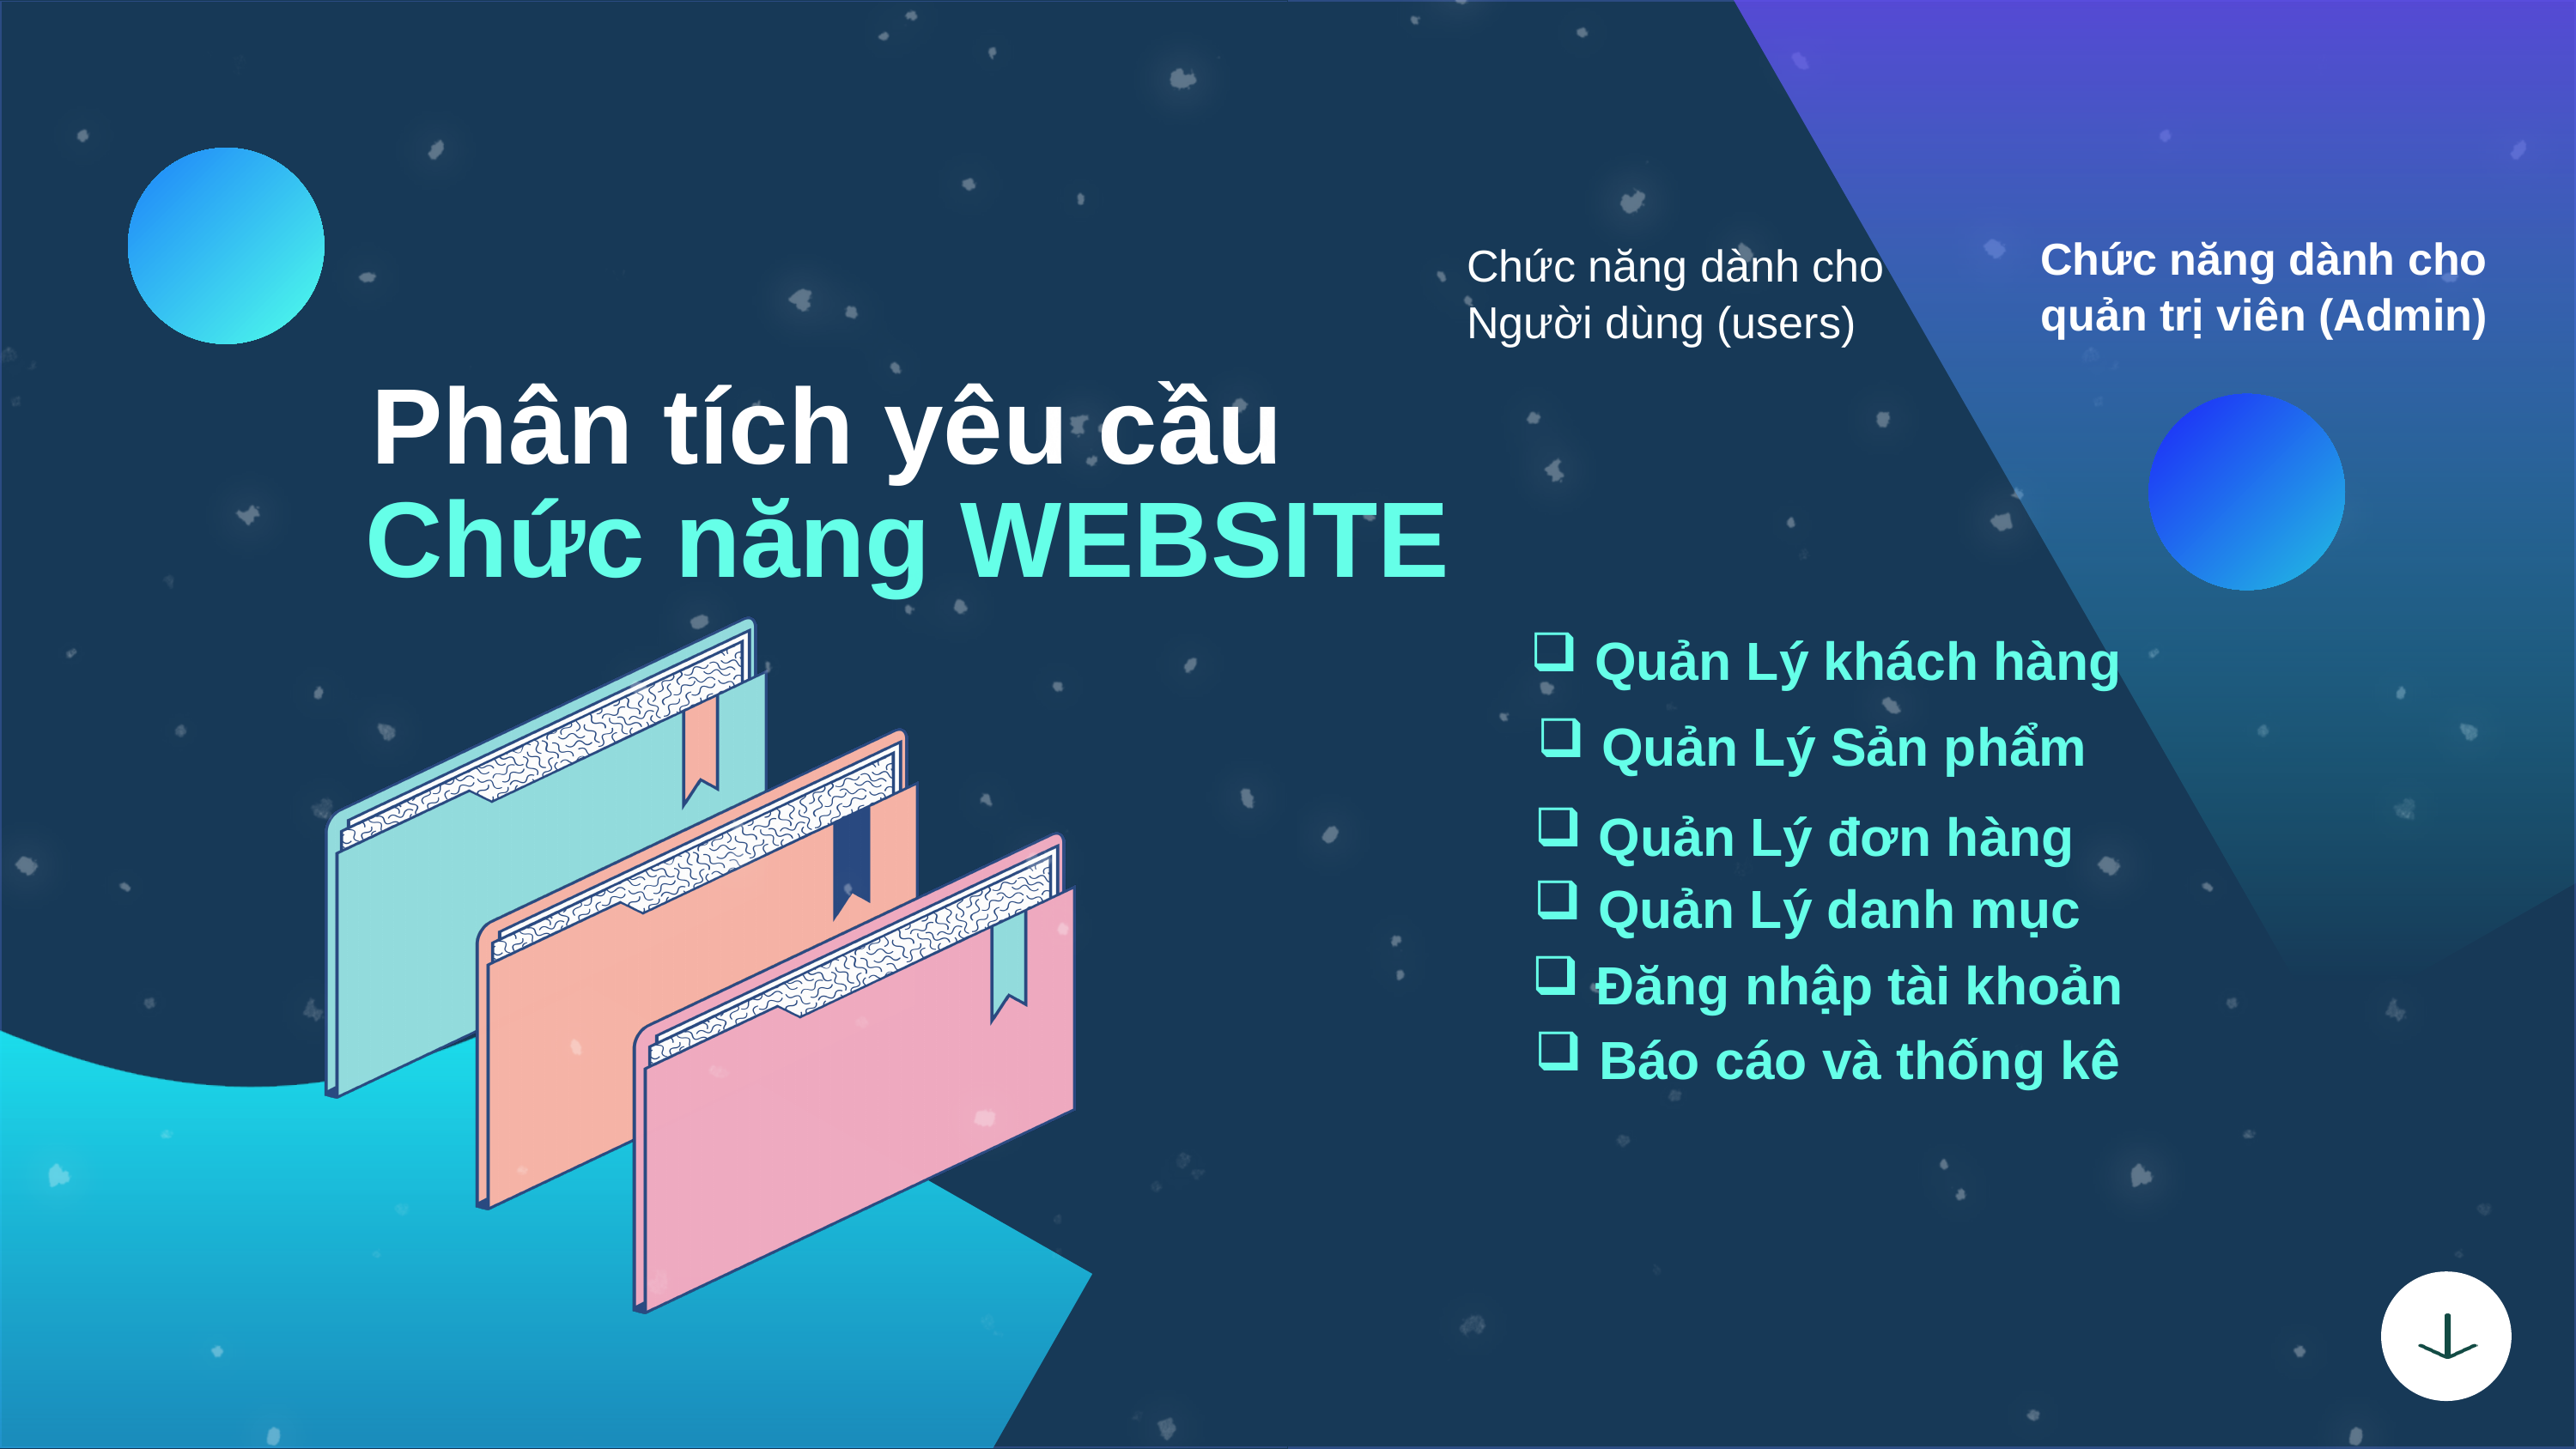

Chức năng dành cho quản trị viên (Admin)
Chức năng dành cho Người dùng (users)
Phân tích yêu cầu

Chức năng WEBSITE
Quản Lý khách hàng
Quản Lý Sản phẩm

Quản Lý đơn hàng

Quản Lý danh mục

Đăng nhập tài khoản

Báo cáo và thống kê